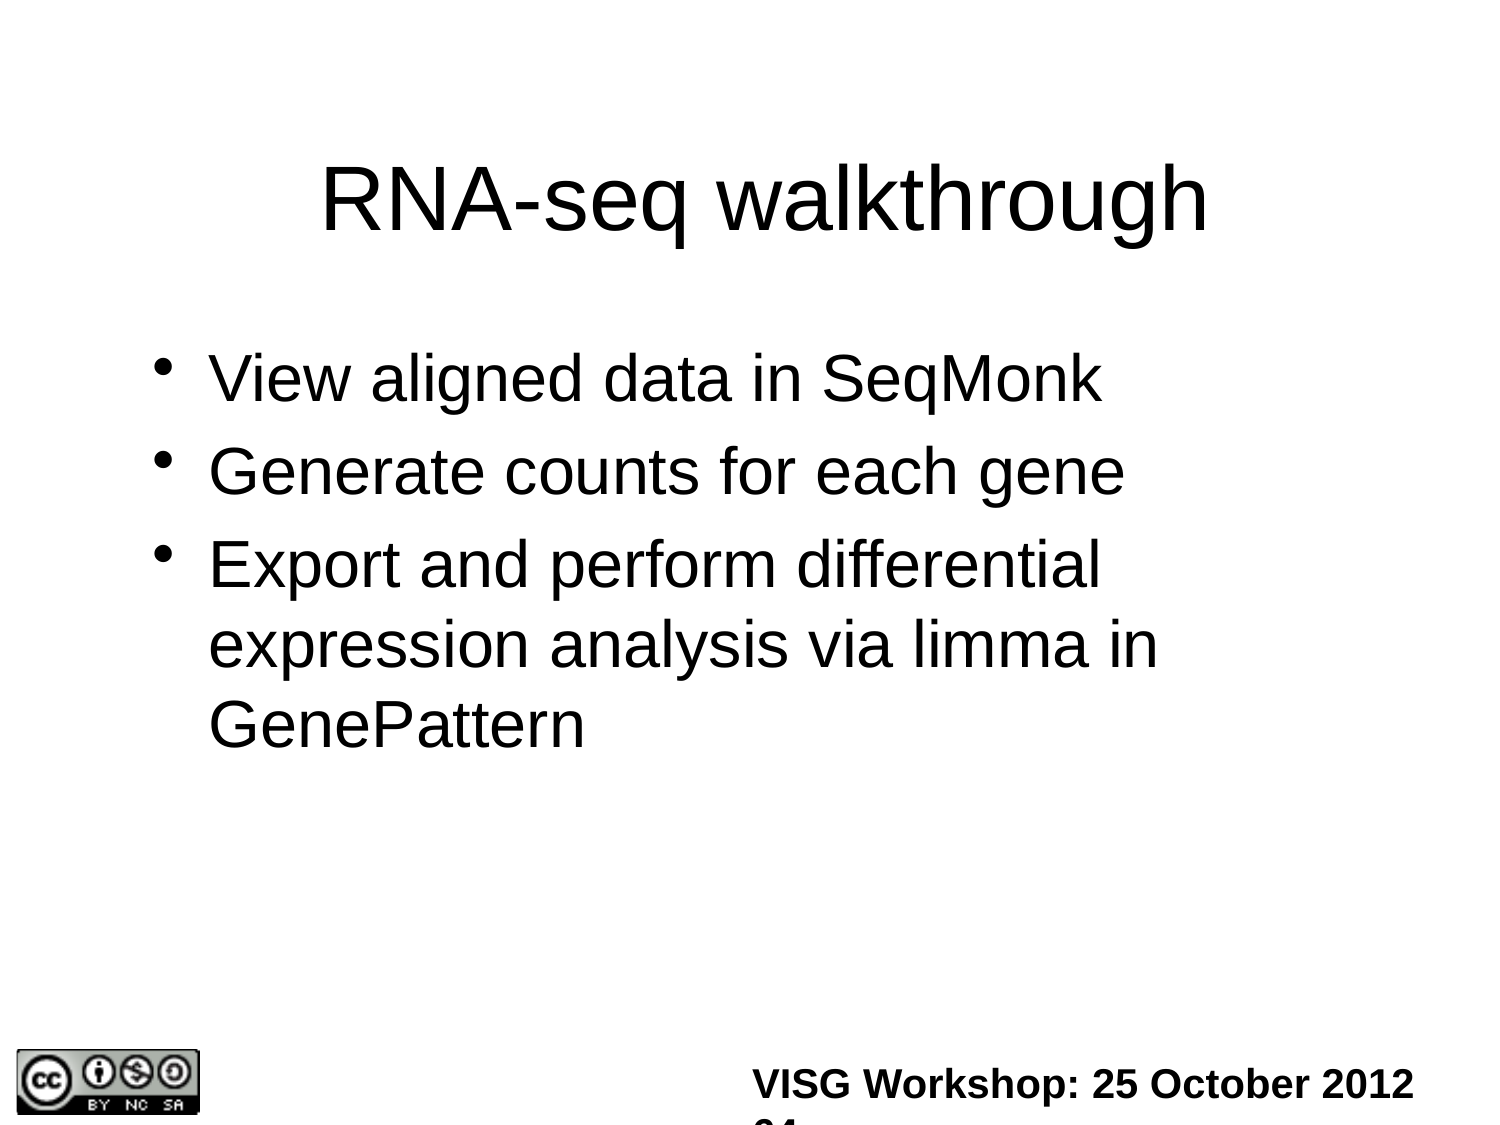

# RNA-seq walkthrough
View aligned data in SeqMonk
Generate counts for each gene
Export and perform differential expression analysis via limma in GenePattern